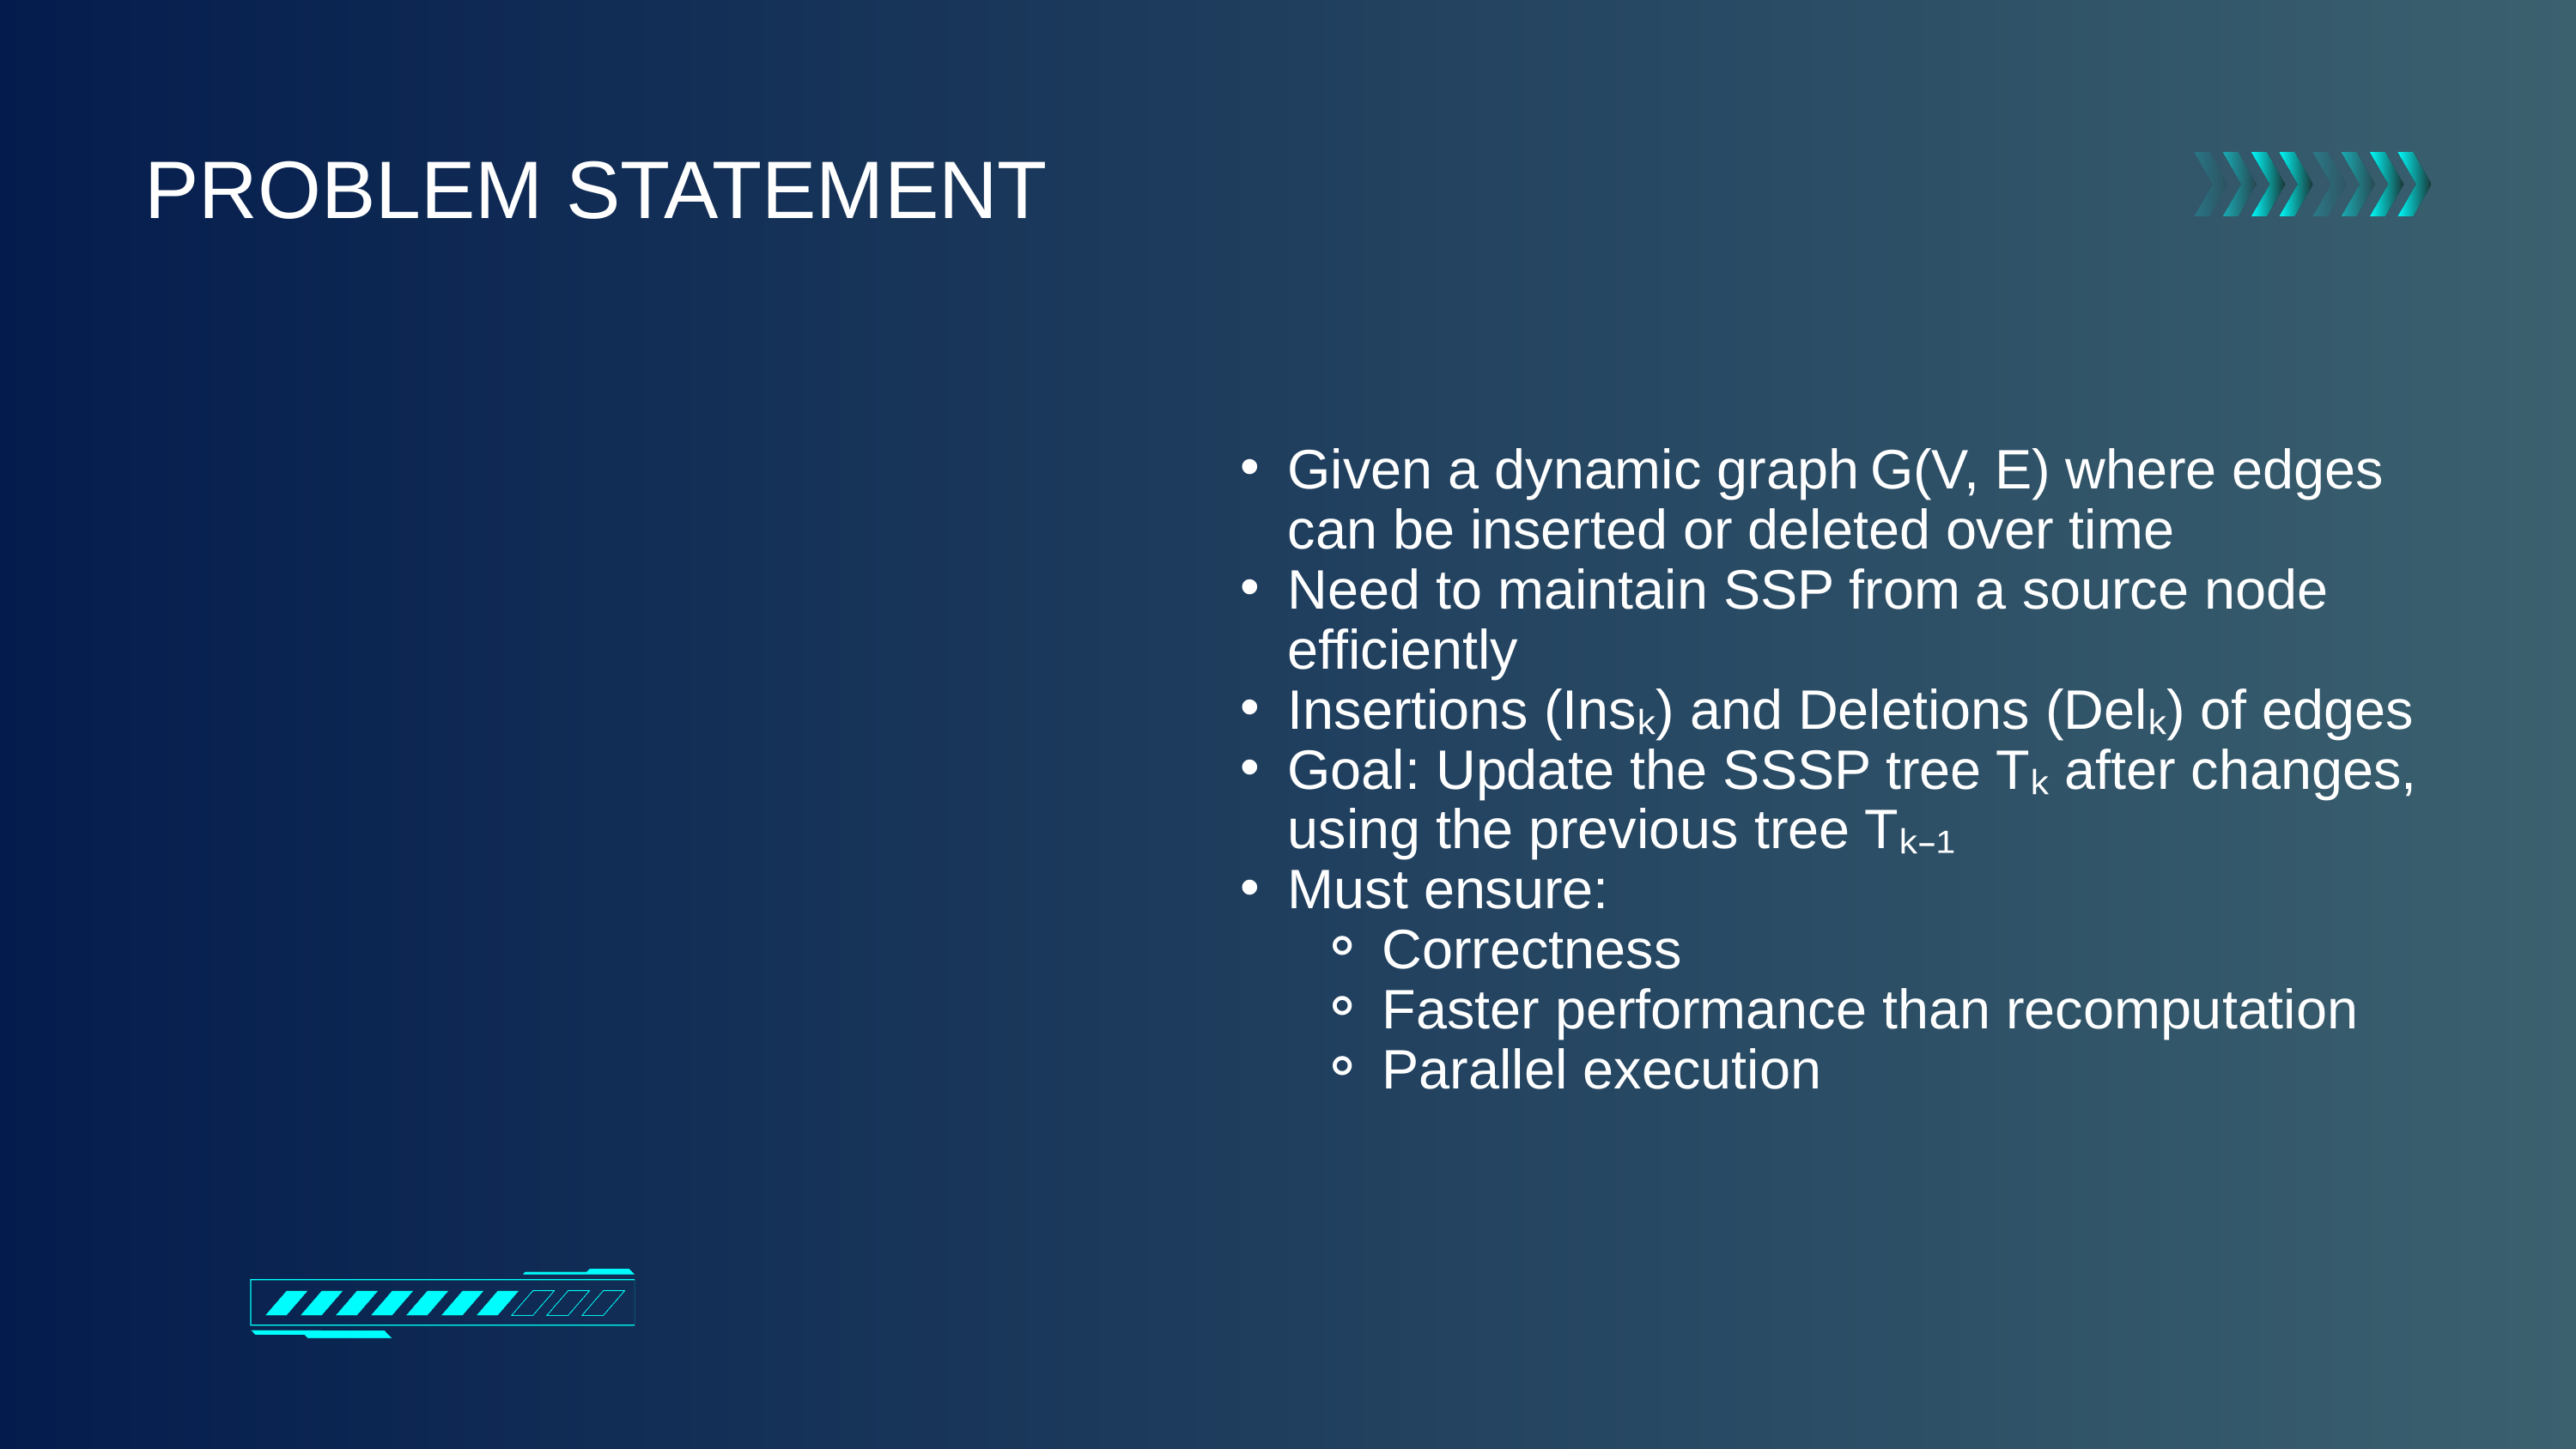

PROBLEM STATEMENT

Given a dynamic graph G(V, E) where edges can be inserted or deleted over time
Need to maintain SSP from a source node efficiently
Insertions (Insₖ) and Deletions (Delₖ) of edges
Goal: Update the SSSP tree Tₖ after changes, using the previous tree Tₖ₋₁
Must ensure:
Correctness
Faster performance than recomputation
Parallel execution